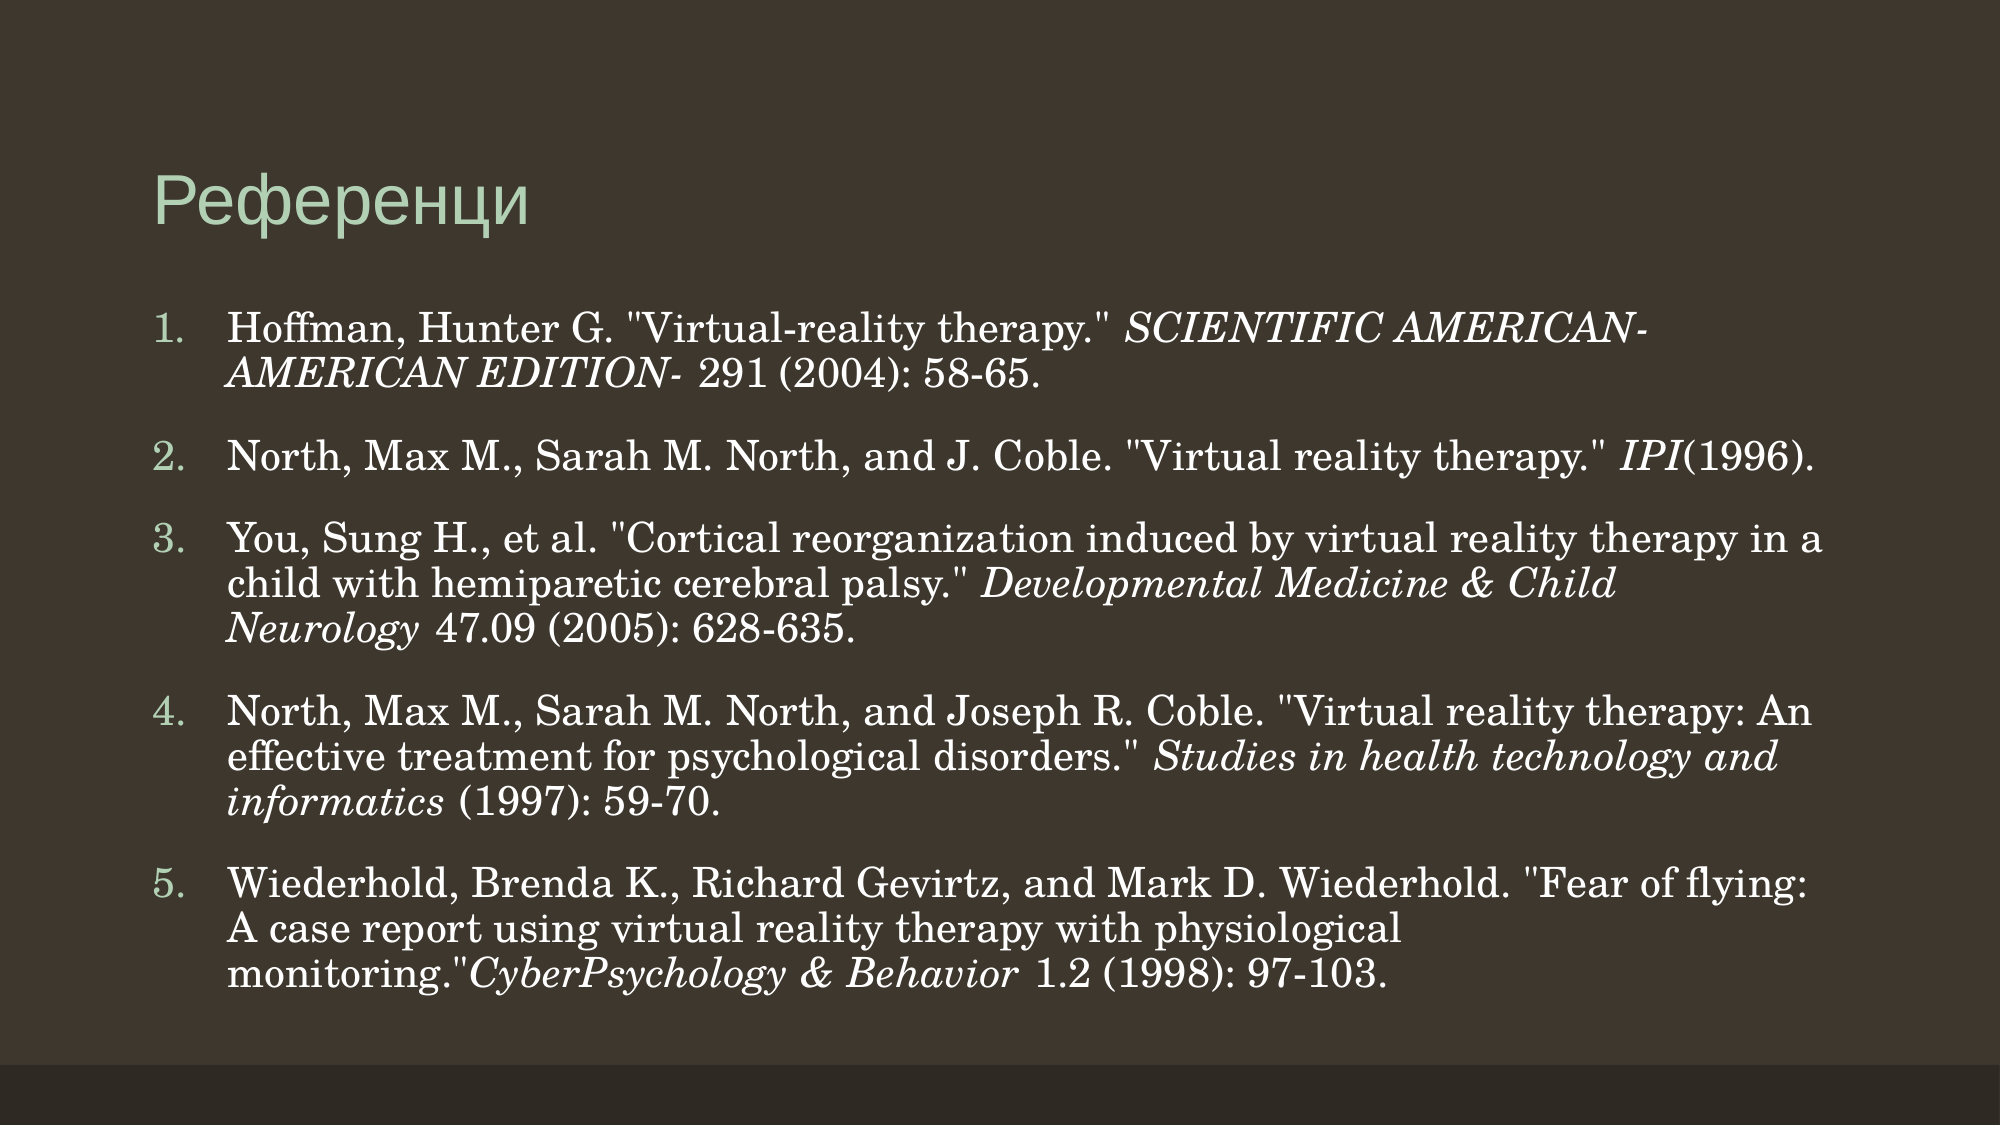

# Референци
Hoffman, Hunter G. "Virtual-reality therapy." SCIENTIFIC AMERICAN-AMERICAN EDITION- 291 (2004): 58-65.
North, Max M., Sarah M. North, and J. Coble. "Virtual reality therapy." IPI(1996).
You, Sung H., et al. "Cortical reorganization induced by virtual reality therapy in a child with hemiparetic cerebral palsy." Developmental Medicine & Child Neurology 47.09 (2005): 628-635.
North, Max M., Sarah M. North, and Joseph R. Coble. "Virtual reality therapy: An effective treatment for psychological disorders." Studies in health technology and informatics (1997): 59-70.
Wiederhold, Brenda K., Richard Gevirtz, and Mark D. Wiederhold. "Fear of flying: A case report using virtual reality therapy with physiological monitoring."CyberPsychology & Behavior 1.2 (1998): 97-103.